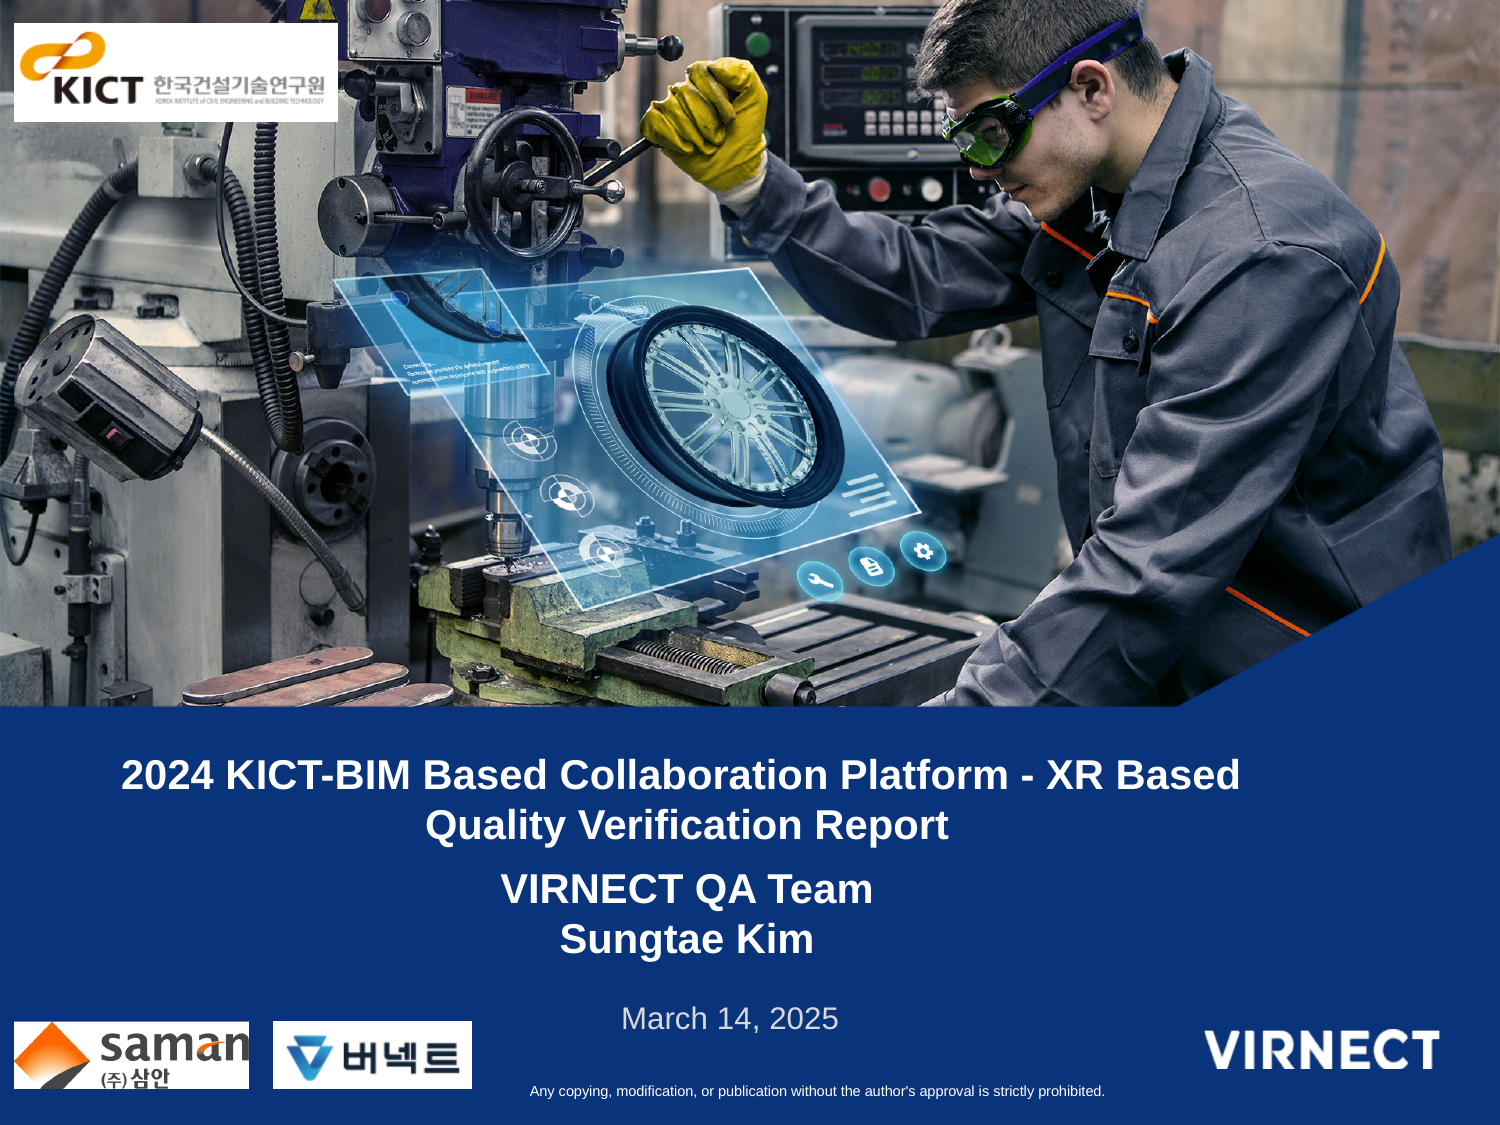

# 2024 KICT-BIM Based Collaboration Platform - XR Based Quality Verification Report
VIRNECT QA Team
Sungtae Kim
March 14, 2025